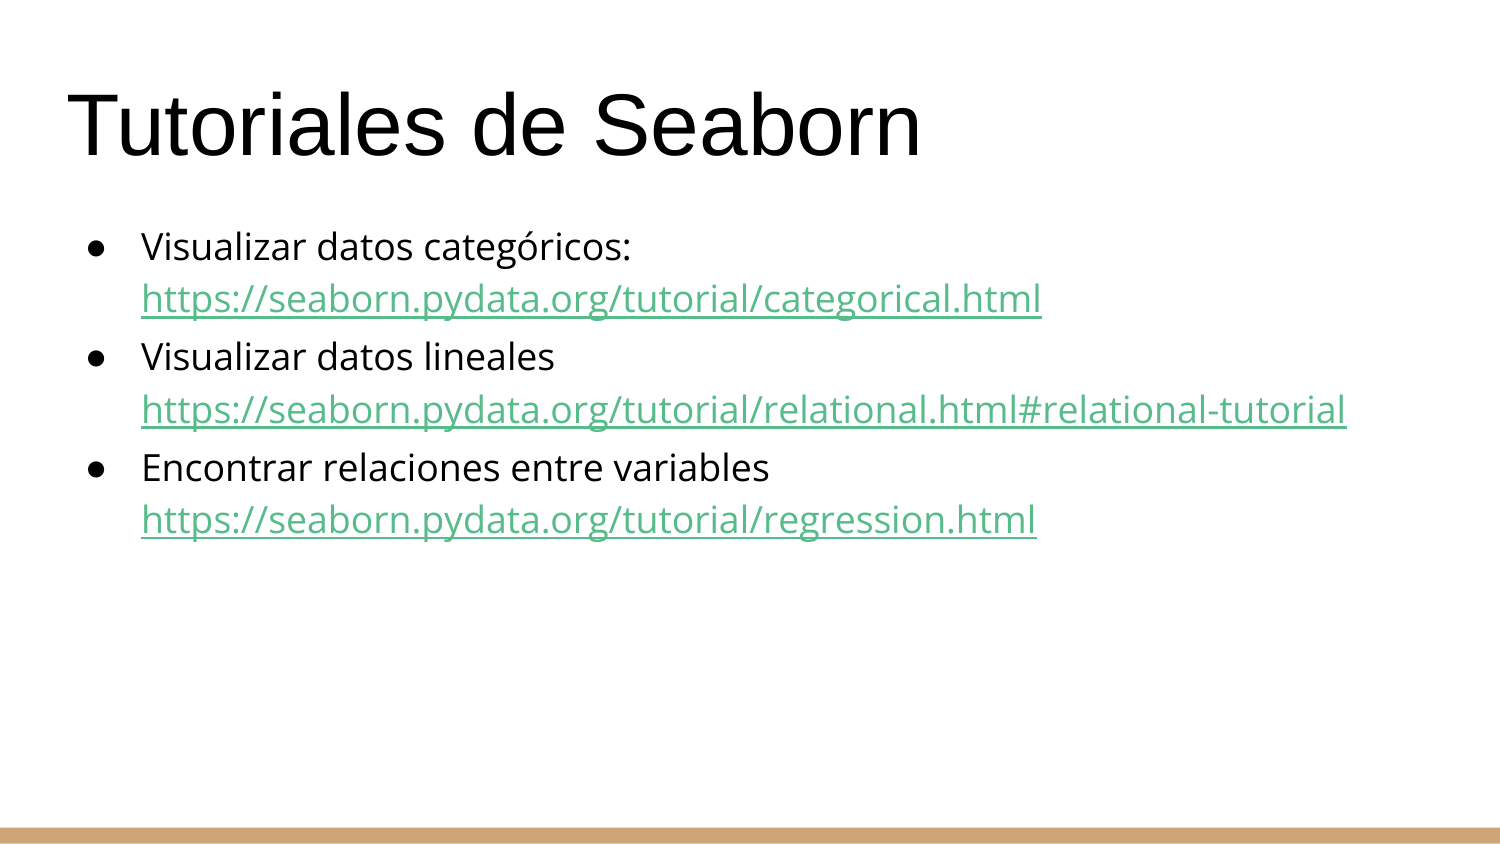

# Tutoriales de Seaborn
Visualizar datos categóricos: https://seaborn.pydata.org/tutorial/categorical.html
Visualizar datos lineales https://seaborn.pydata.org/tutorial/relational.html#relational-tutorial
Encontrar relaciones entre variables https://seaborn.pydata.org/tutorial/regression.html